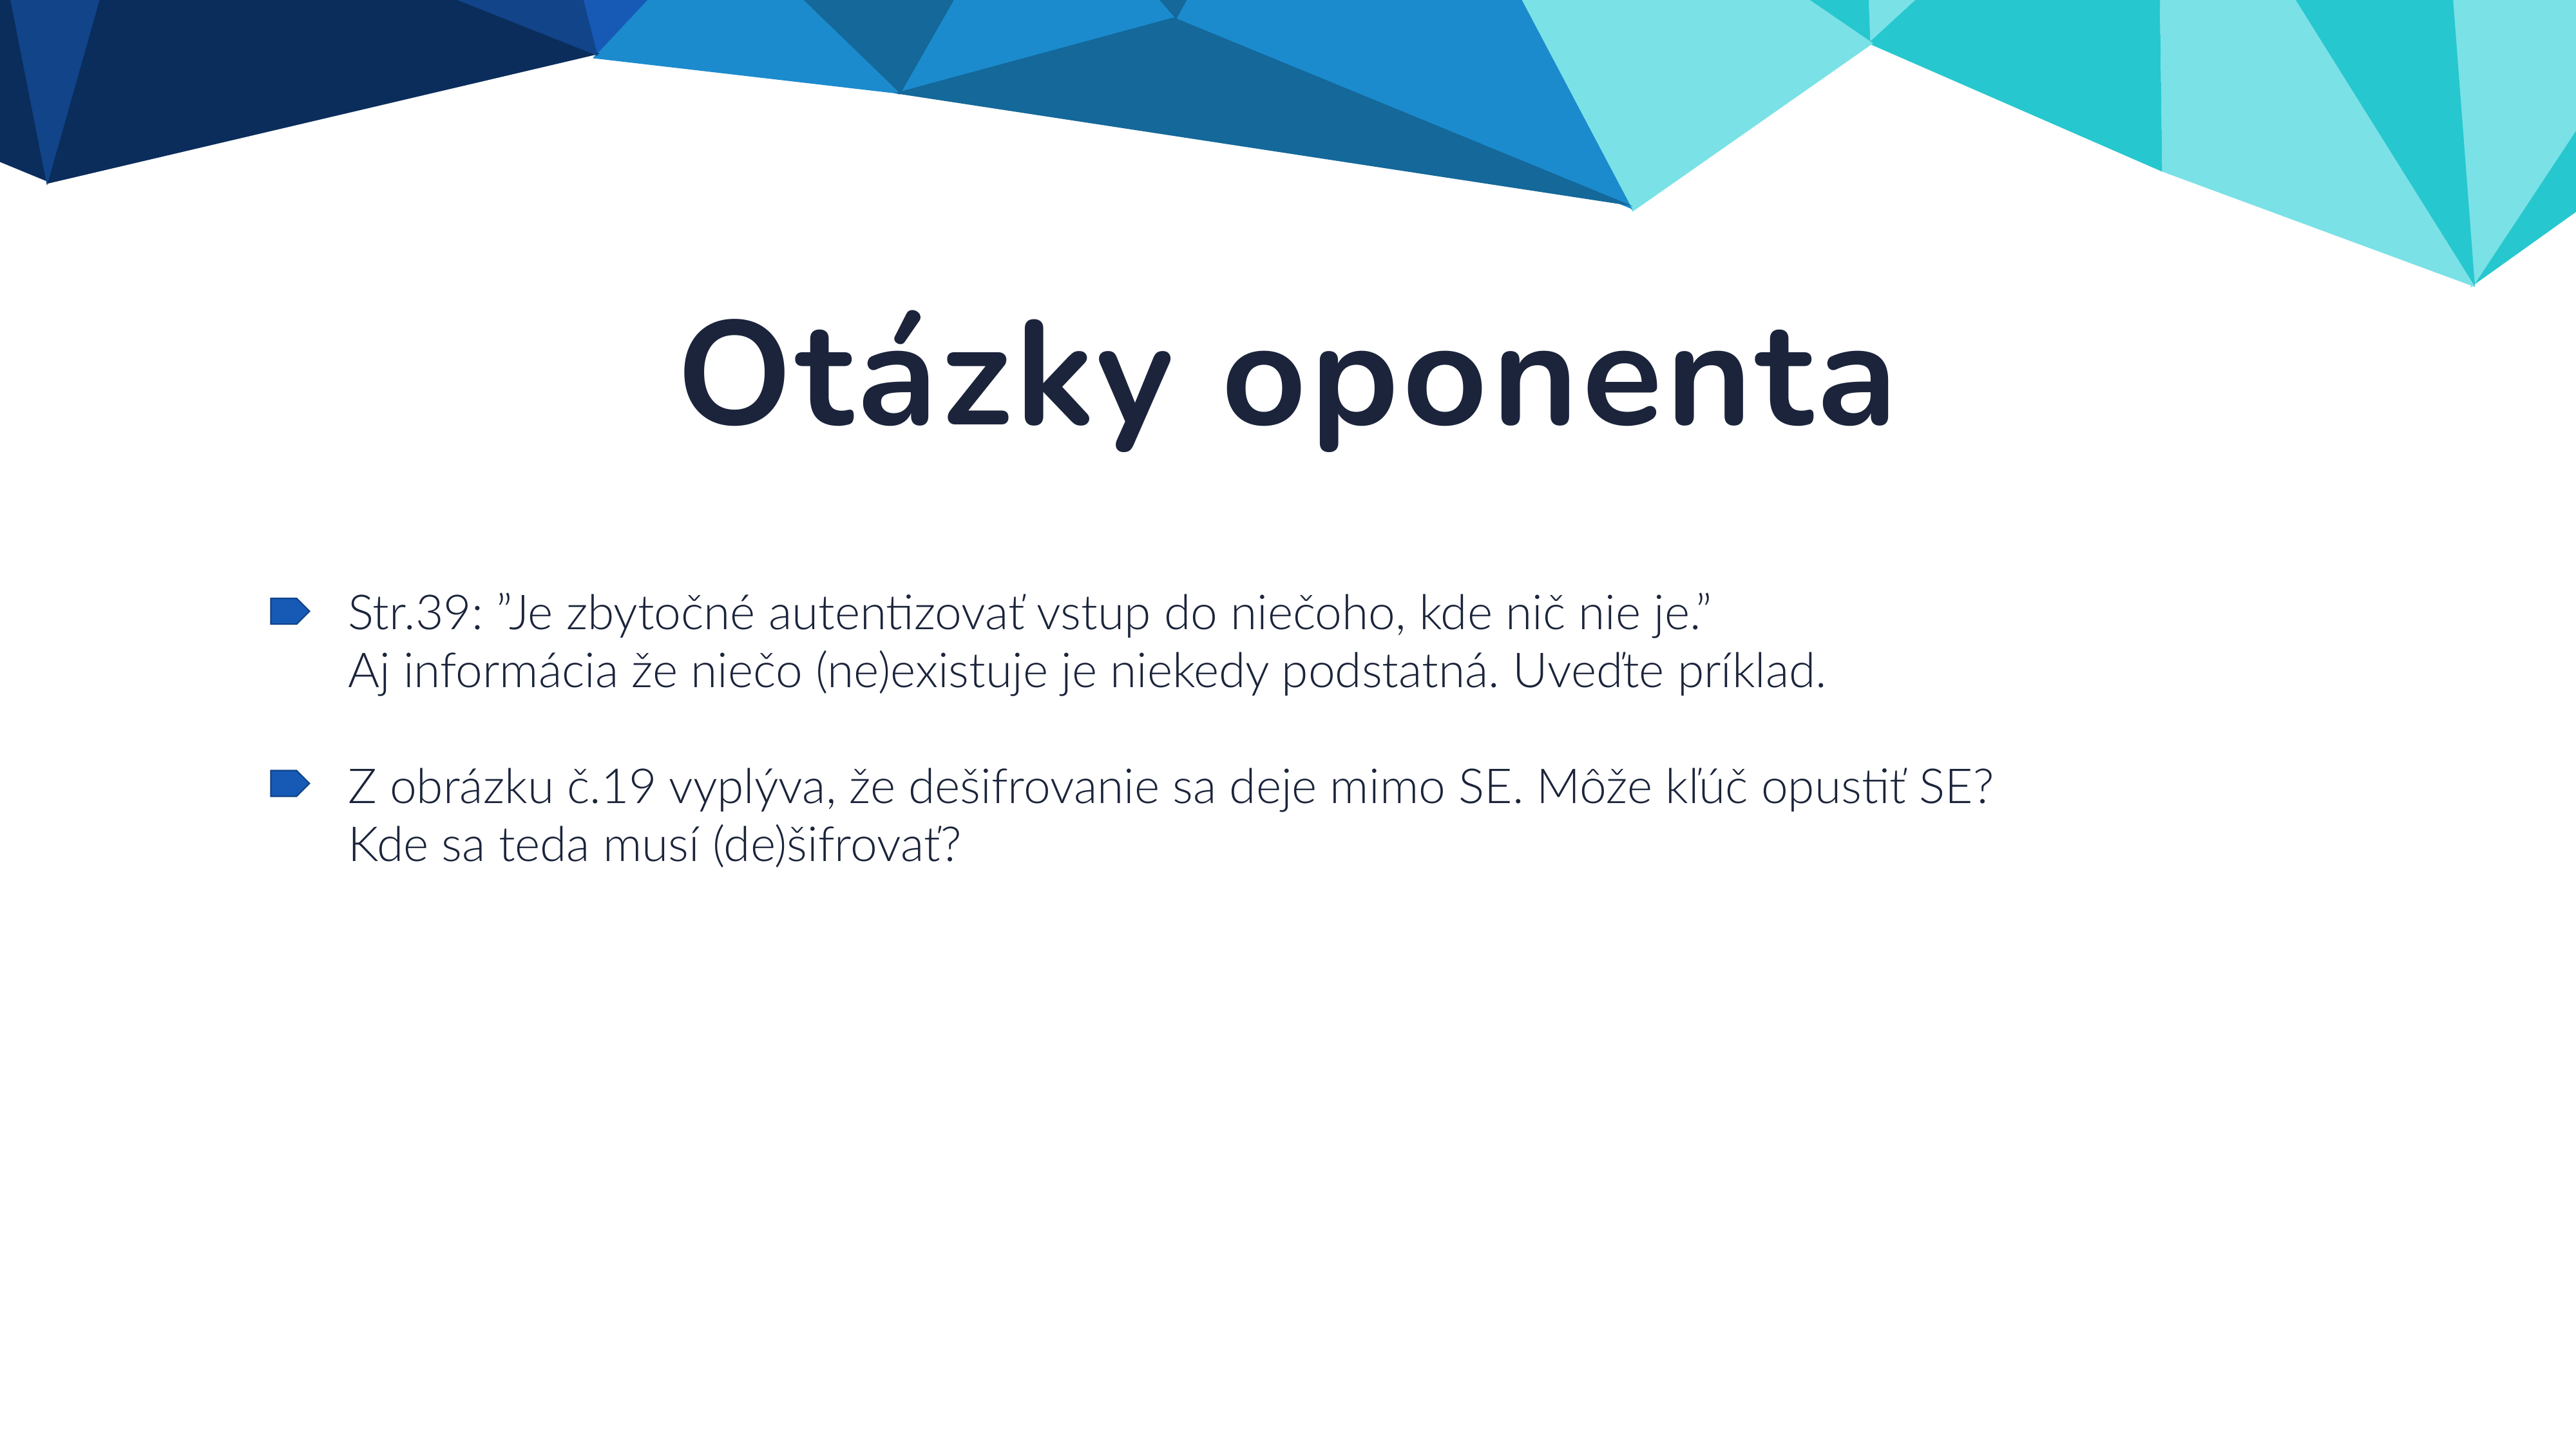

Otázky oponenta
Str.39: ”Je zbytočné autentizovať vstup do niečoho, kde nič nie je.”
Aj informácia že niečo (ne)existuje je niekedy podstatná. Uveďte príklad.

Z obrázku č.19 vyplýva, že dešifrovanie sa deje mimo SE. Môže kľúč opustiť SE?
Kde sa teda musí (de)šifrovať?